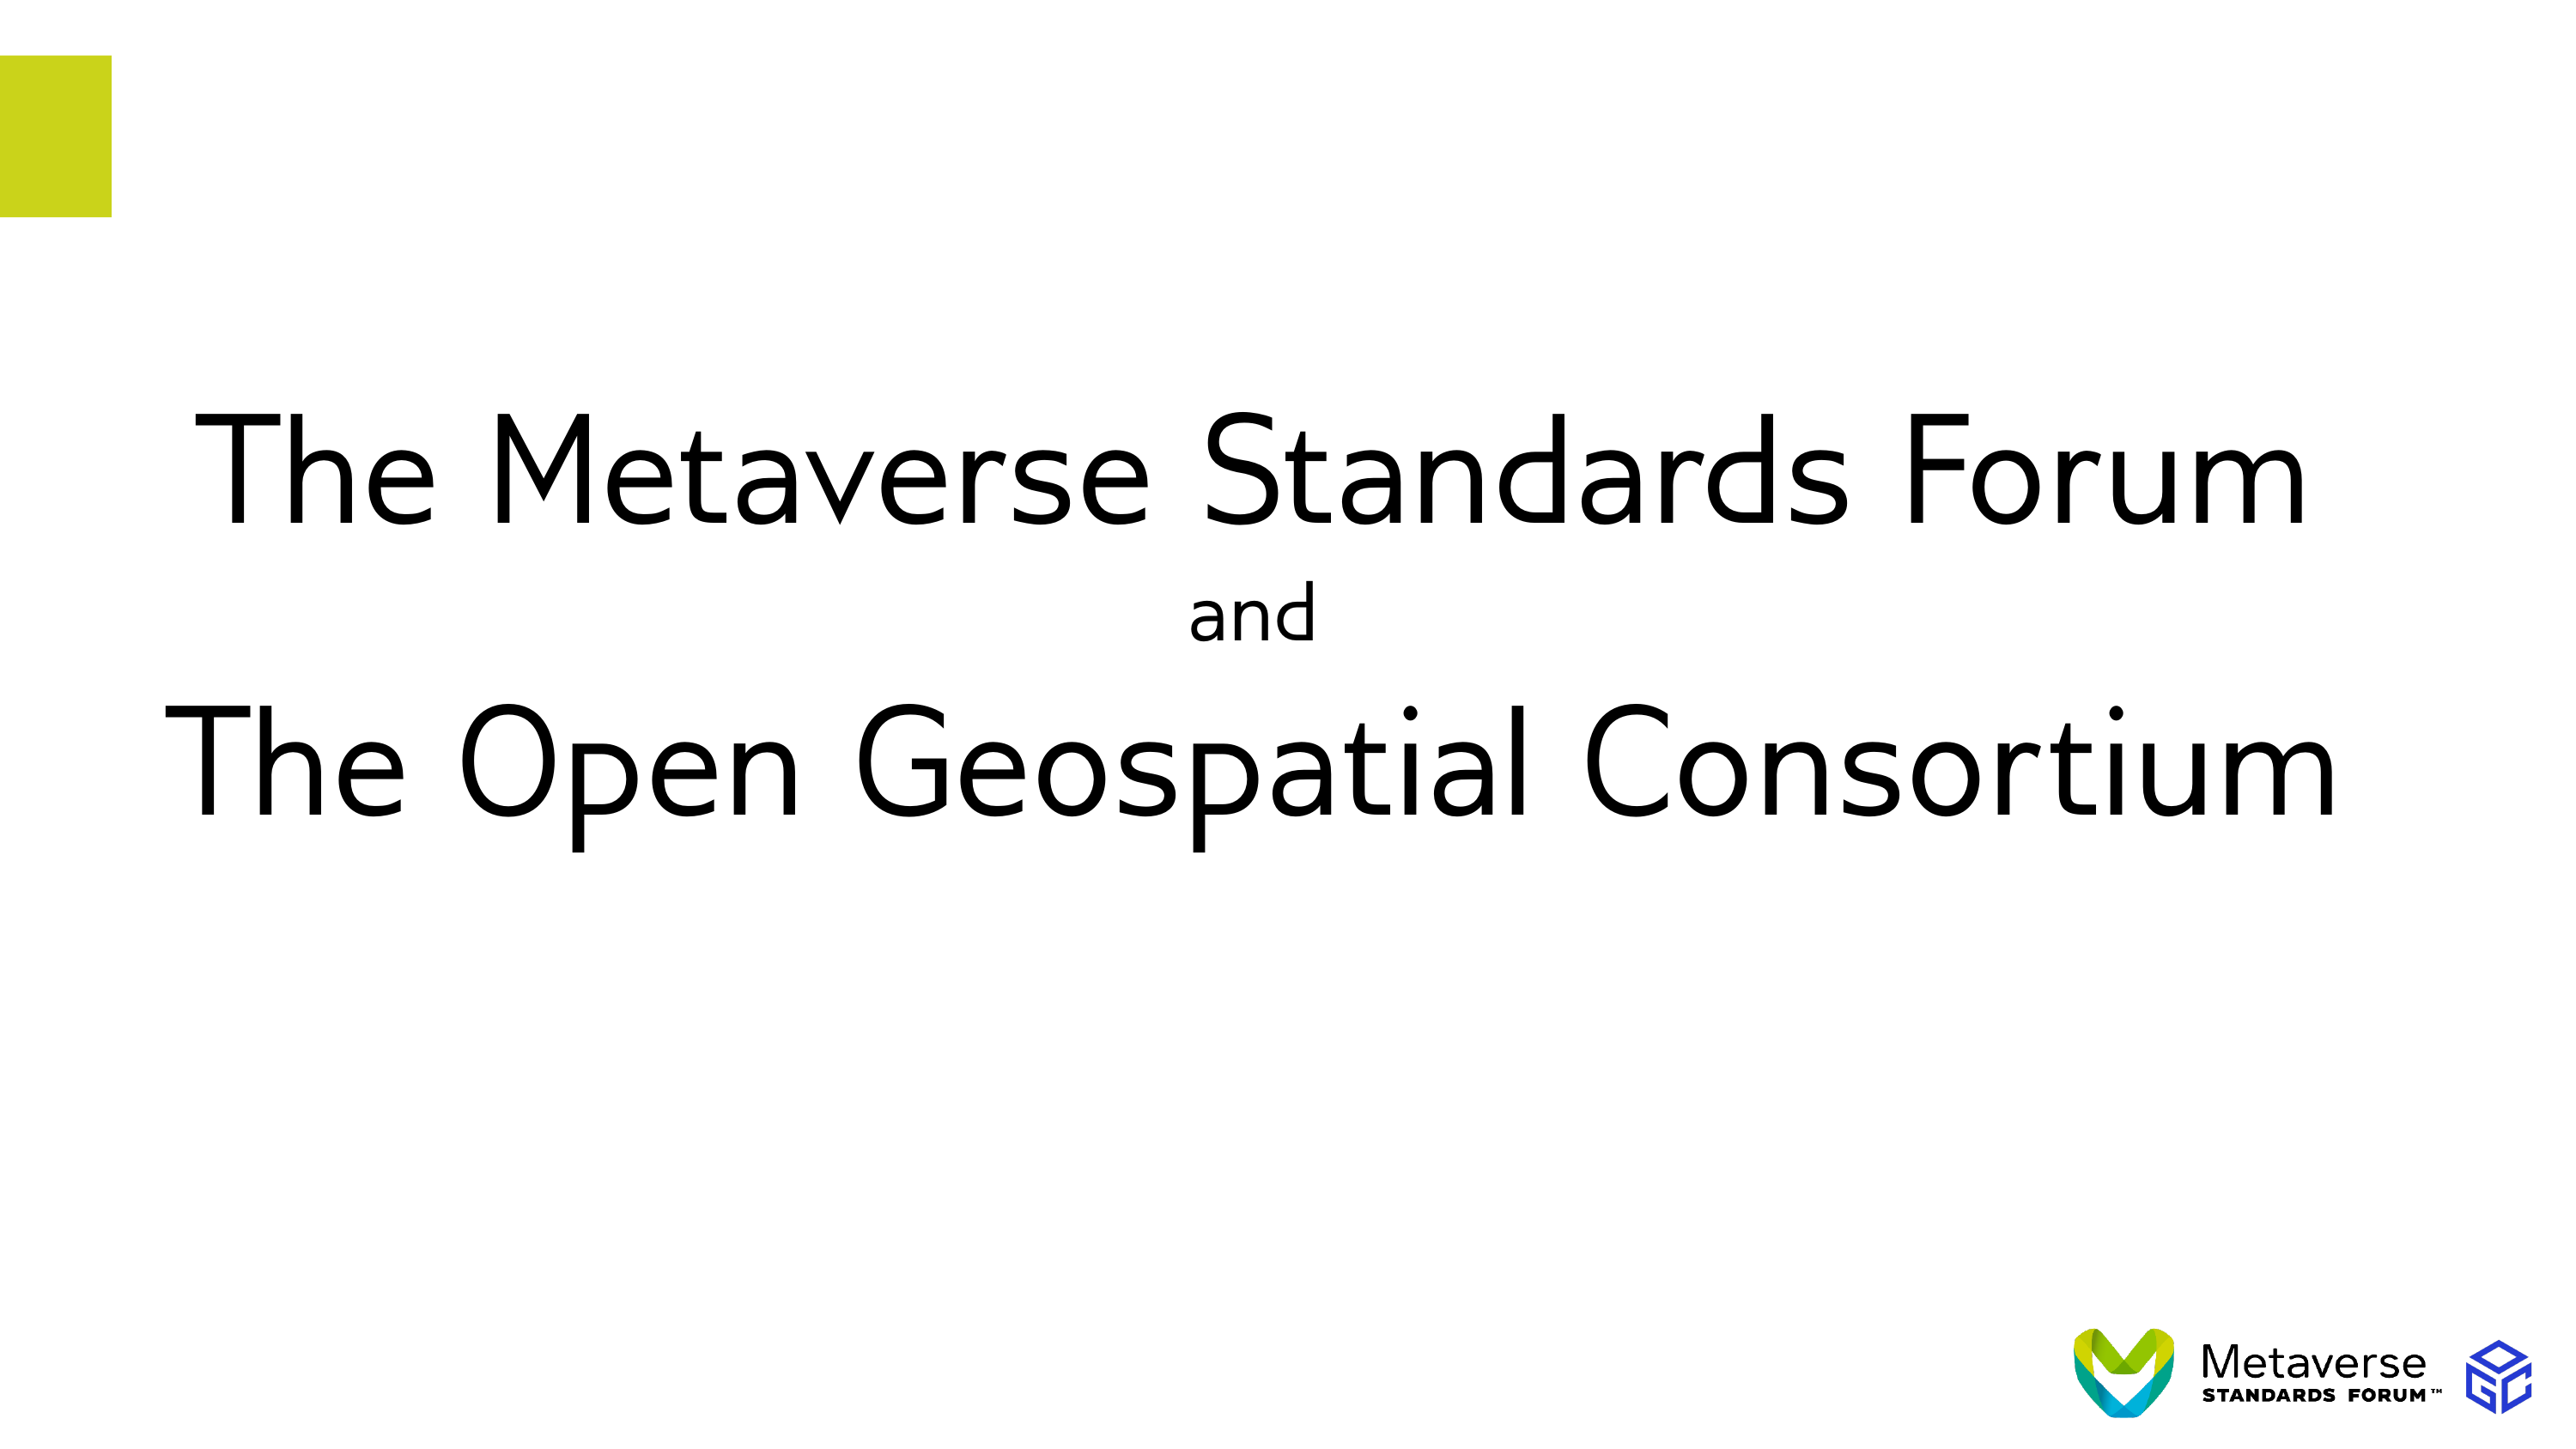

The Metaverse Standards Forum
and
The Open Geospatial Consortium